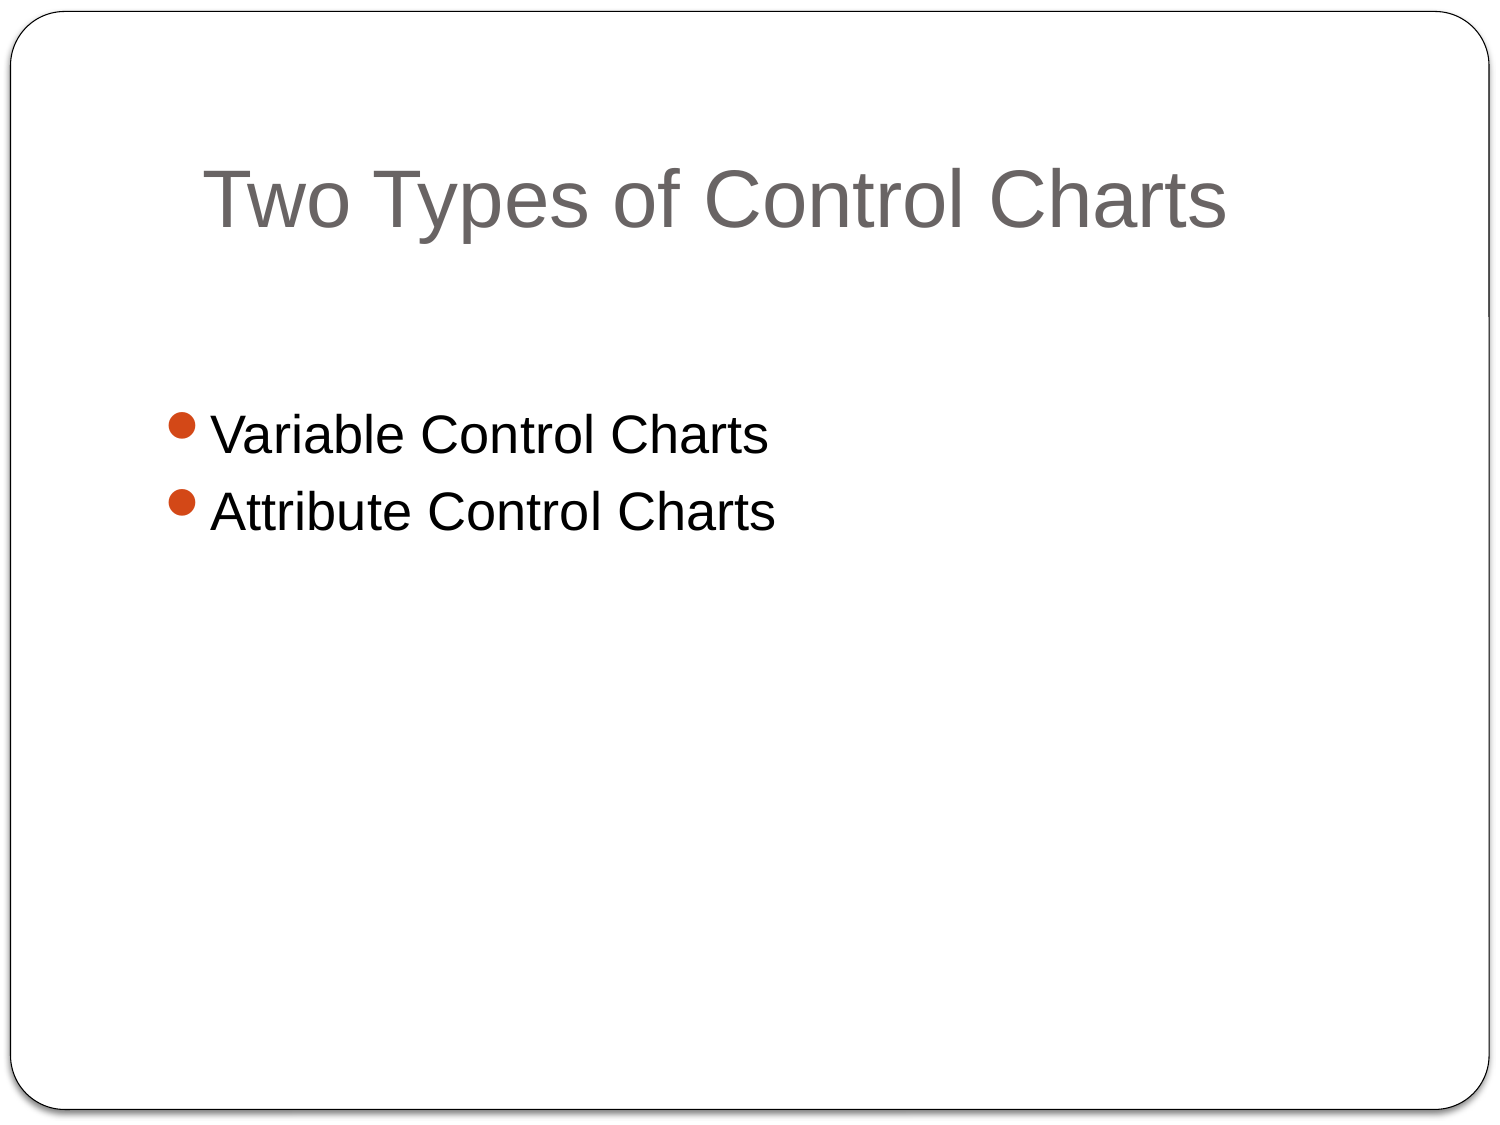

# Two Types of Control Charts

Variable Control Charts
Attribute Control Charts